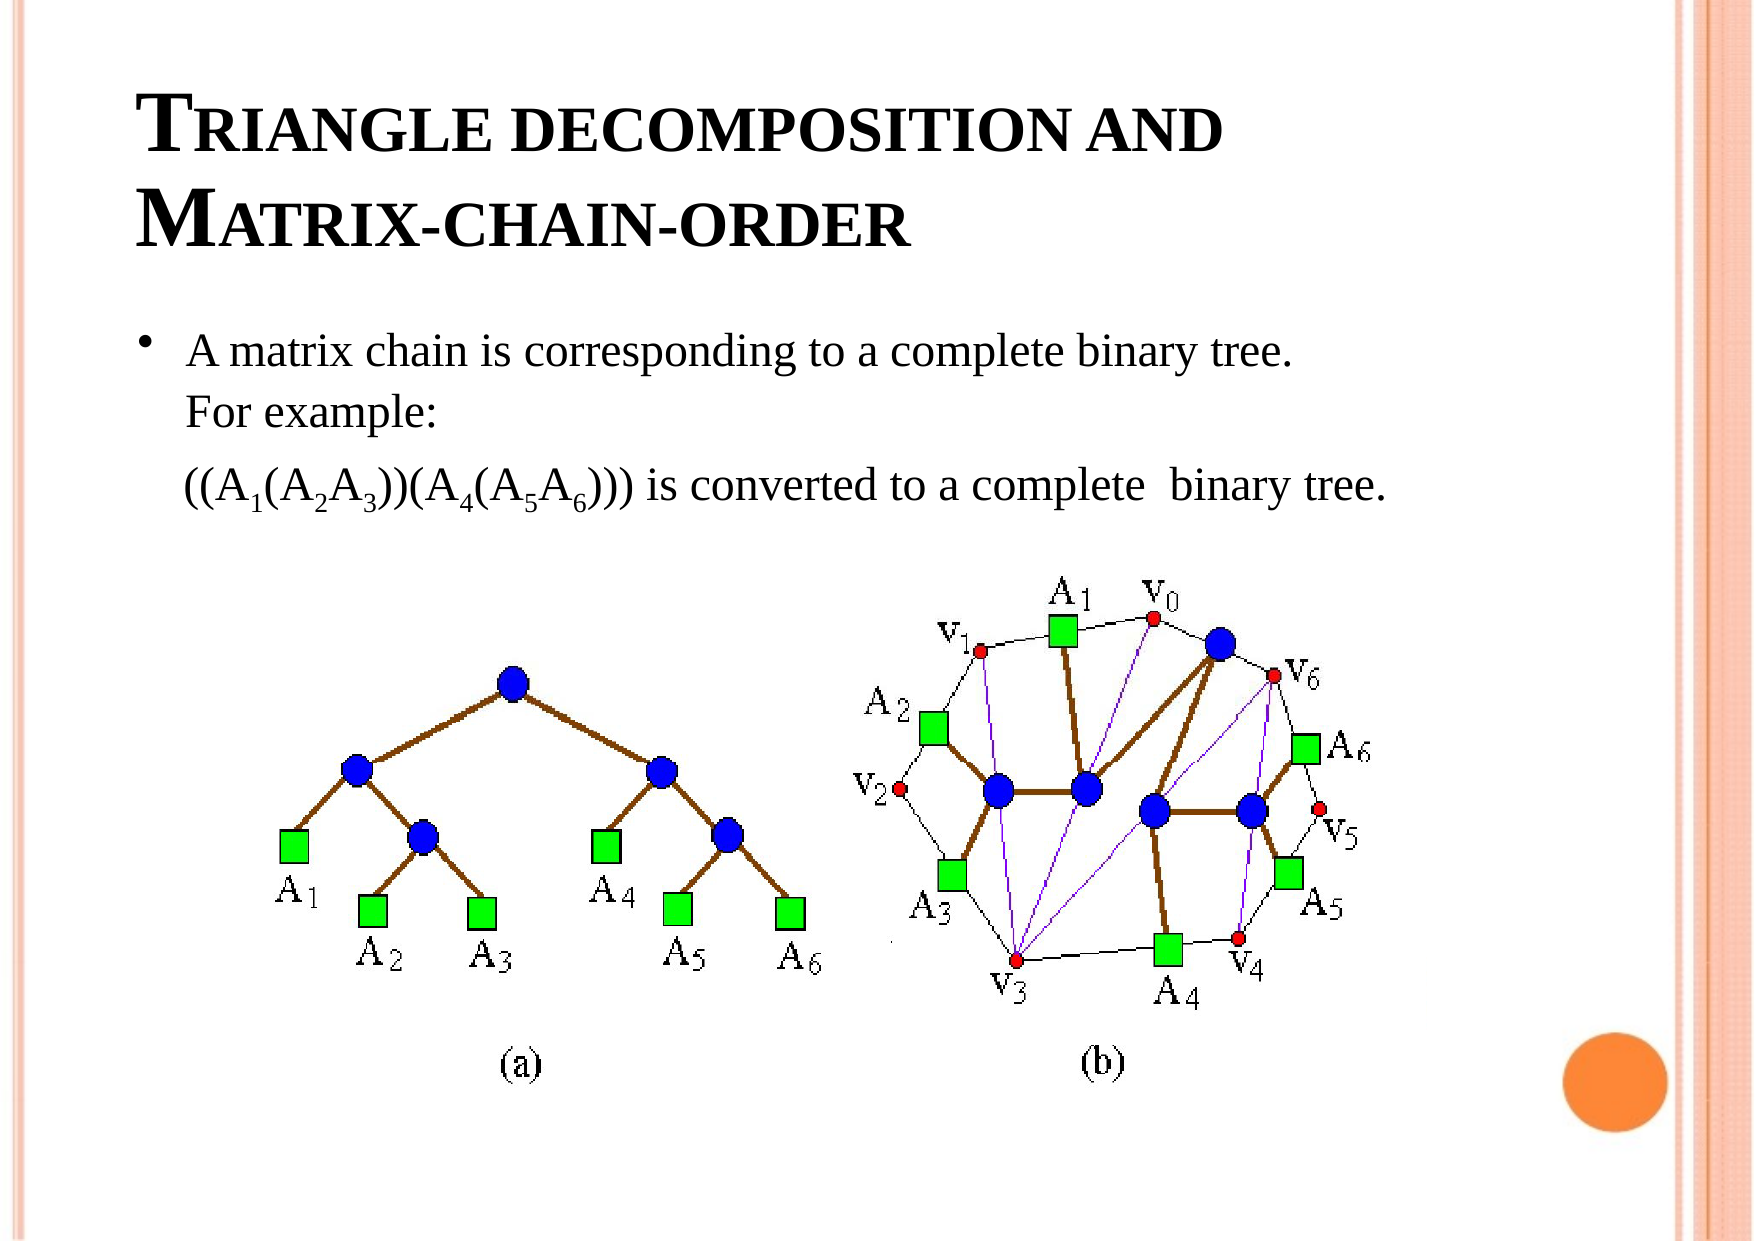

# TRIANGLE DECOMPOSITION AND MATRIX-CHAIN-ORDER
A matrix chain is corresponding to a complete binary tree.
    For example:
((A1(A2A3))(A4(A5A6))) is converted to a complete  binary tree.

53